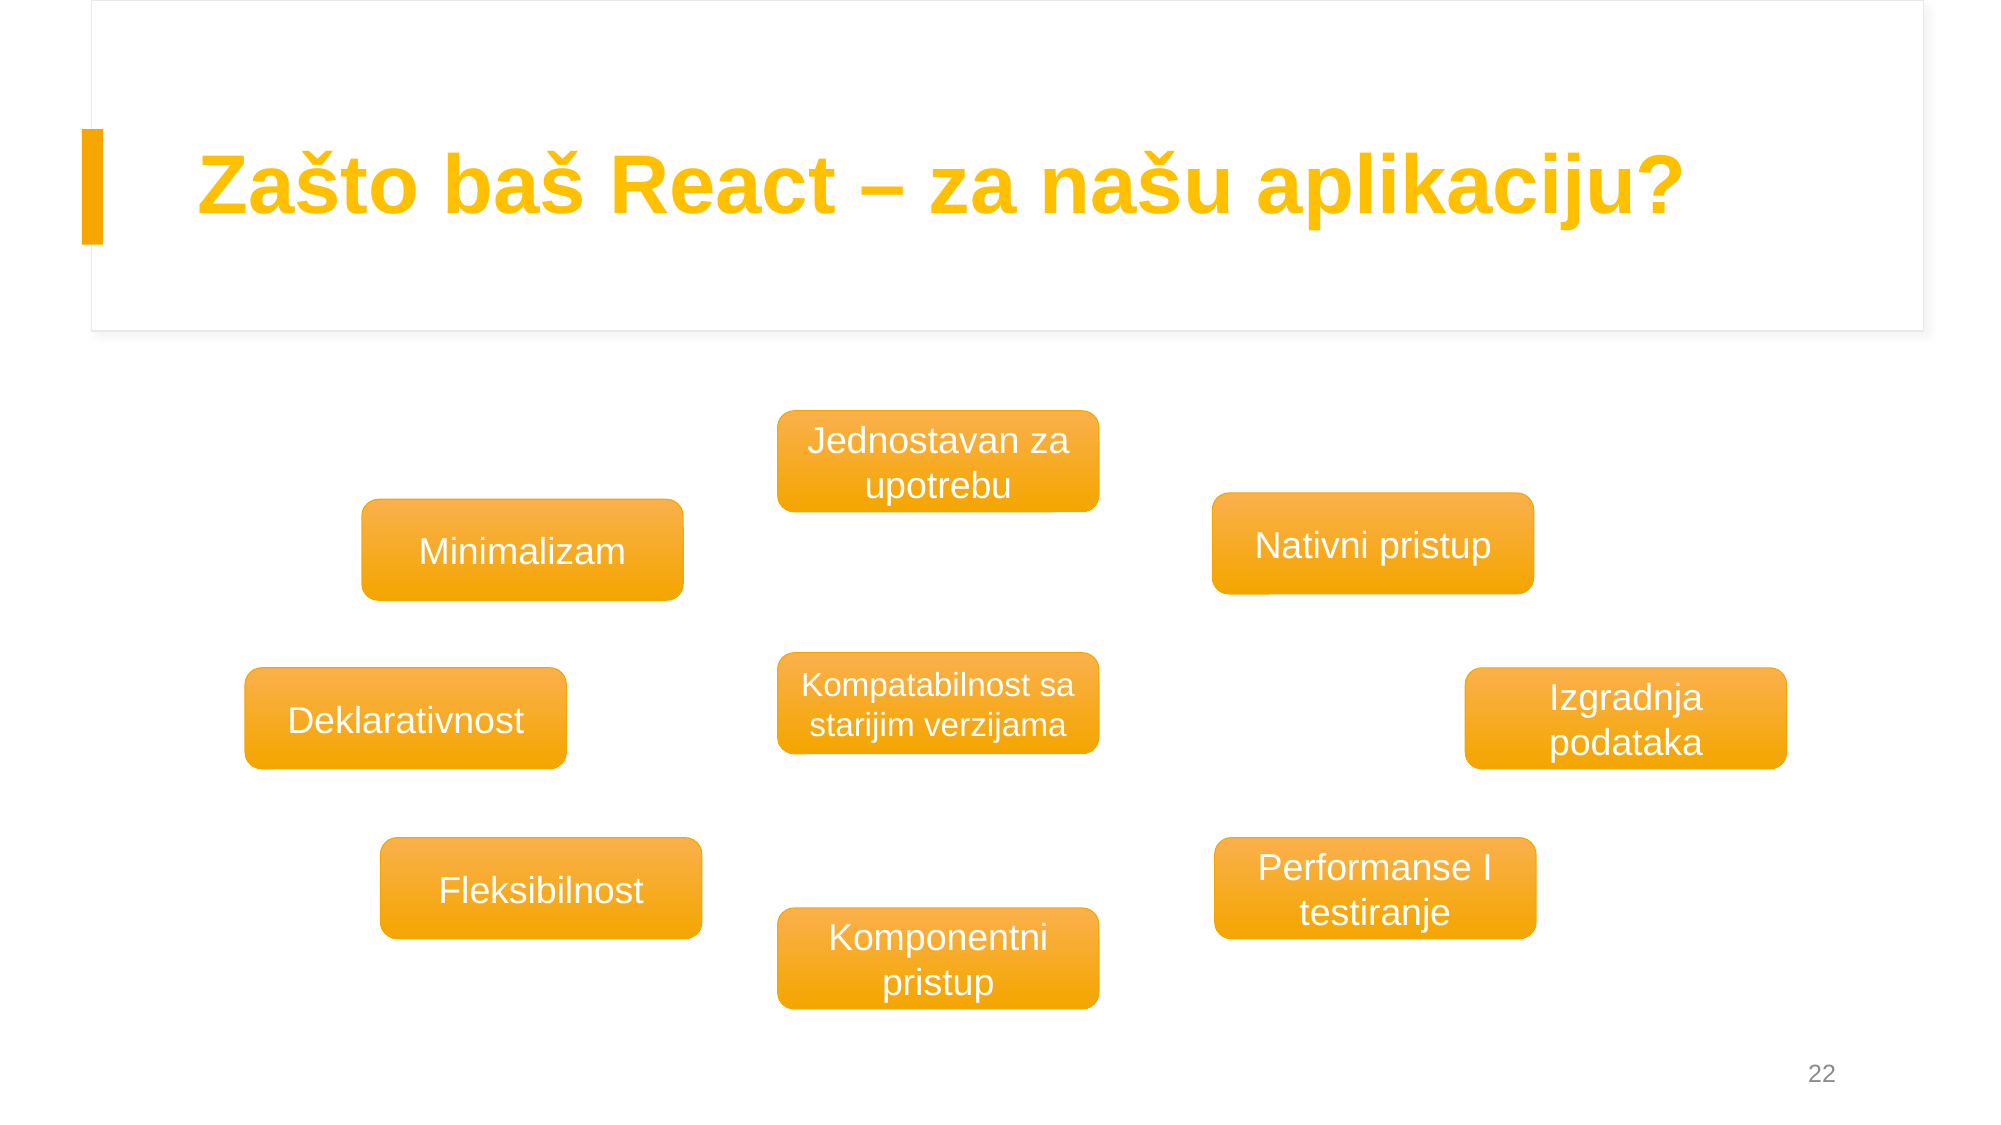

# Zašto baš React – za našu aplikaciju?
Jednostavan za upotrebu
Nativni pristup
Minimalizam
Kompatabilnost sa starijim verzijama
Deklarativnost
Izgradnja podataka
Fleksibilnost
Performanse I testiranje
Komponentni pristup
22